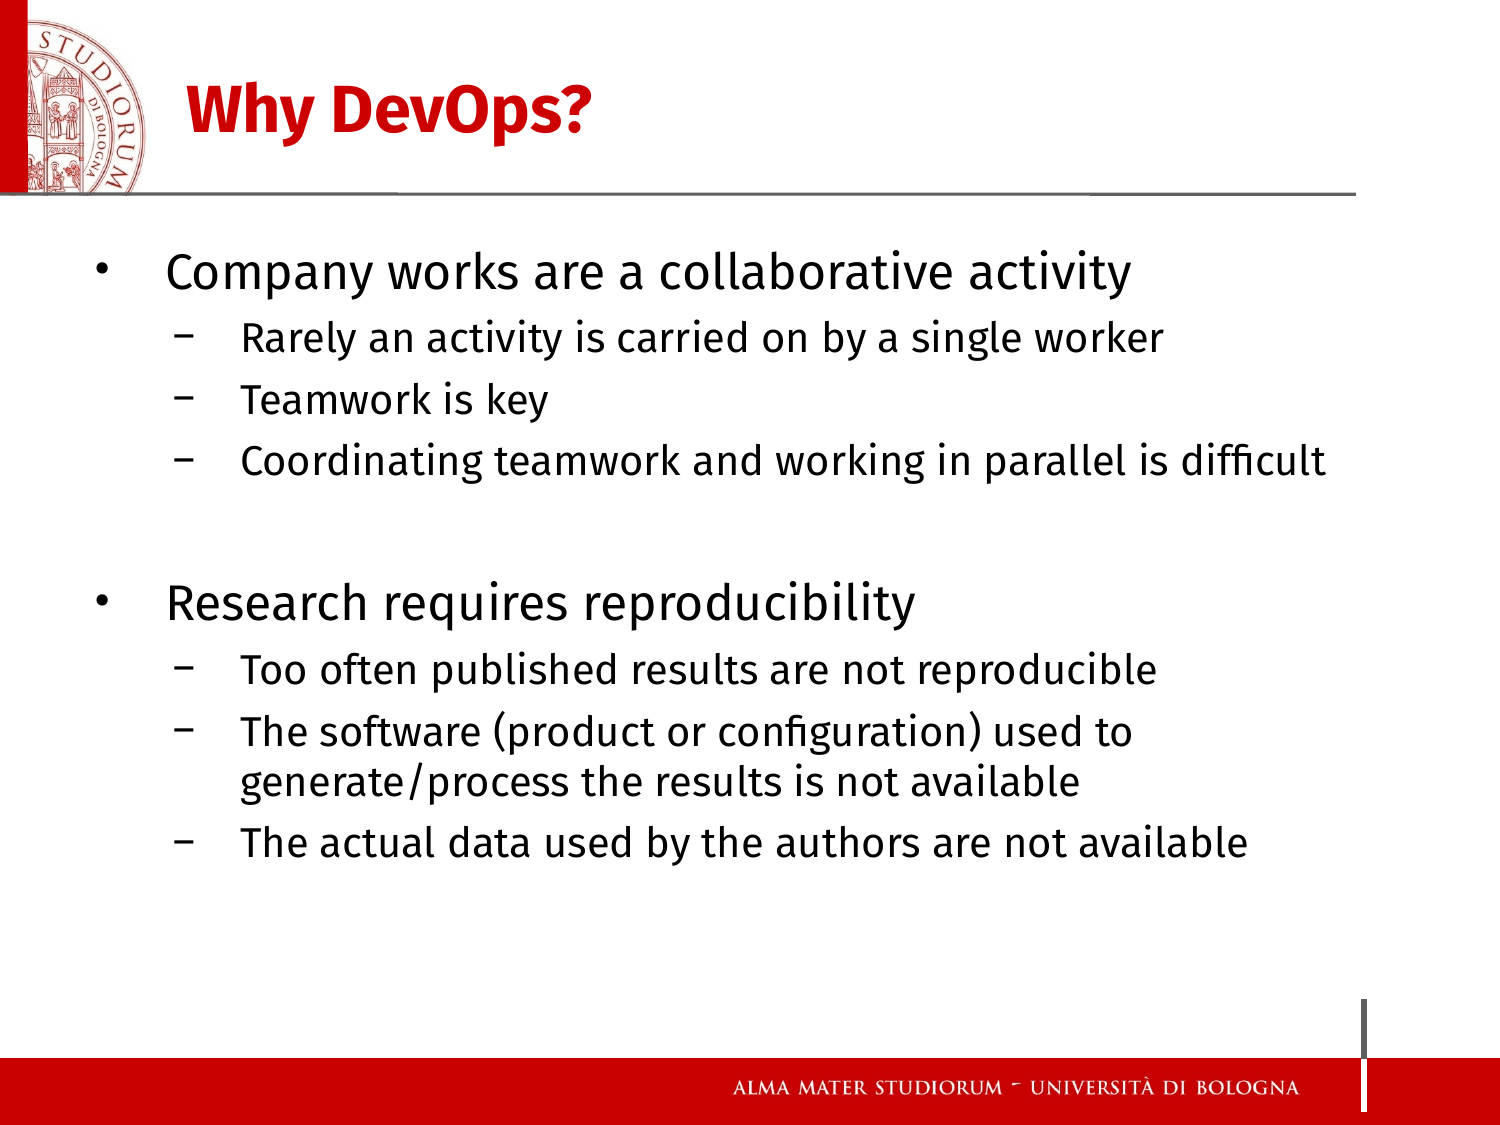

# Why DevOps?
Company works are a collaborative activity
Rarely an activity is carried on by a single worker
Teamwork is key
Coordinating teamwork and working in parallel is difficult

Research requires reproducibility
Too often published results are not reproducible
The software (product or configuration) used to generate/process the results is not available
The actual data used by the authors are not available